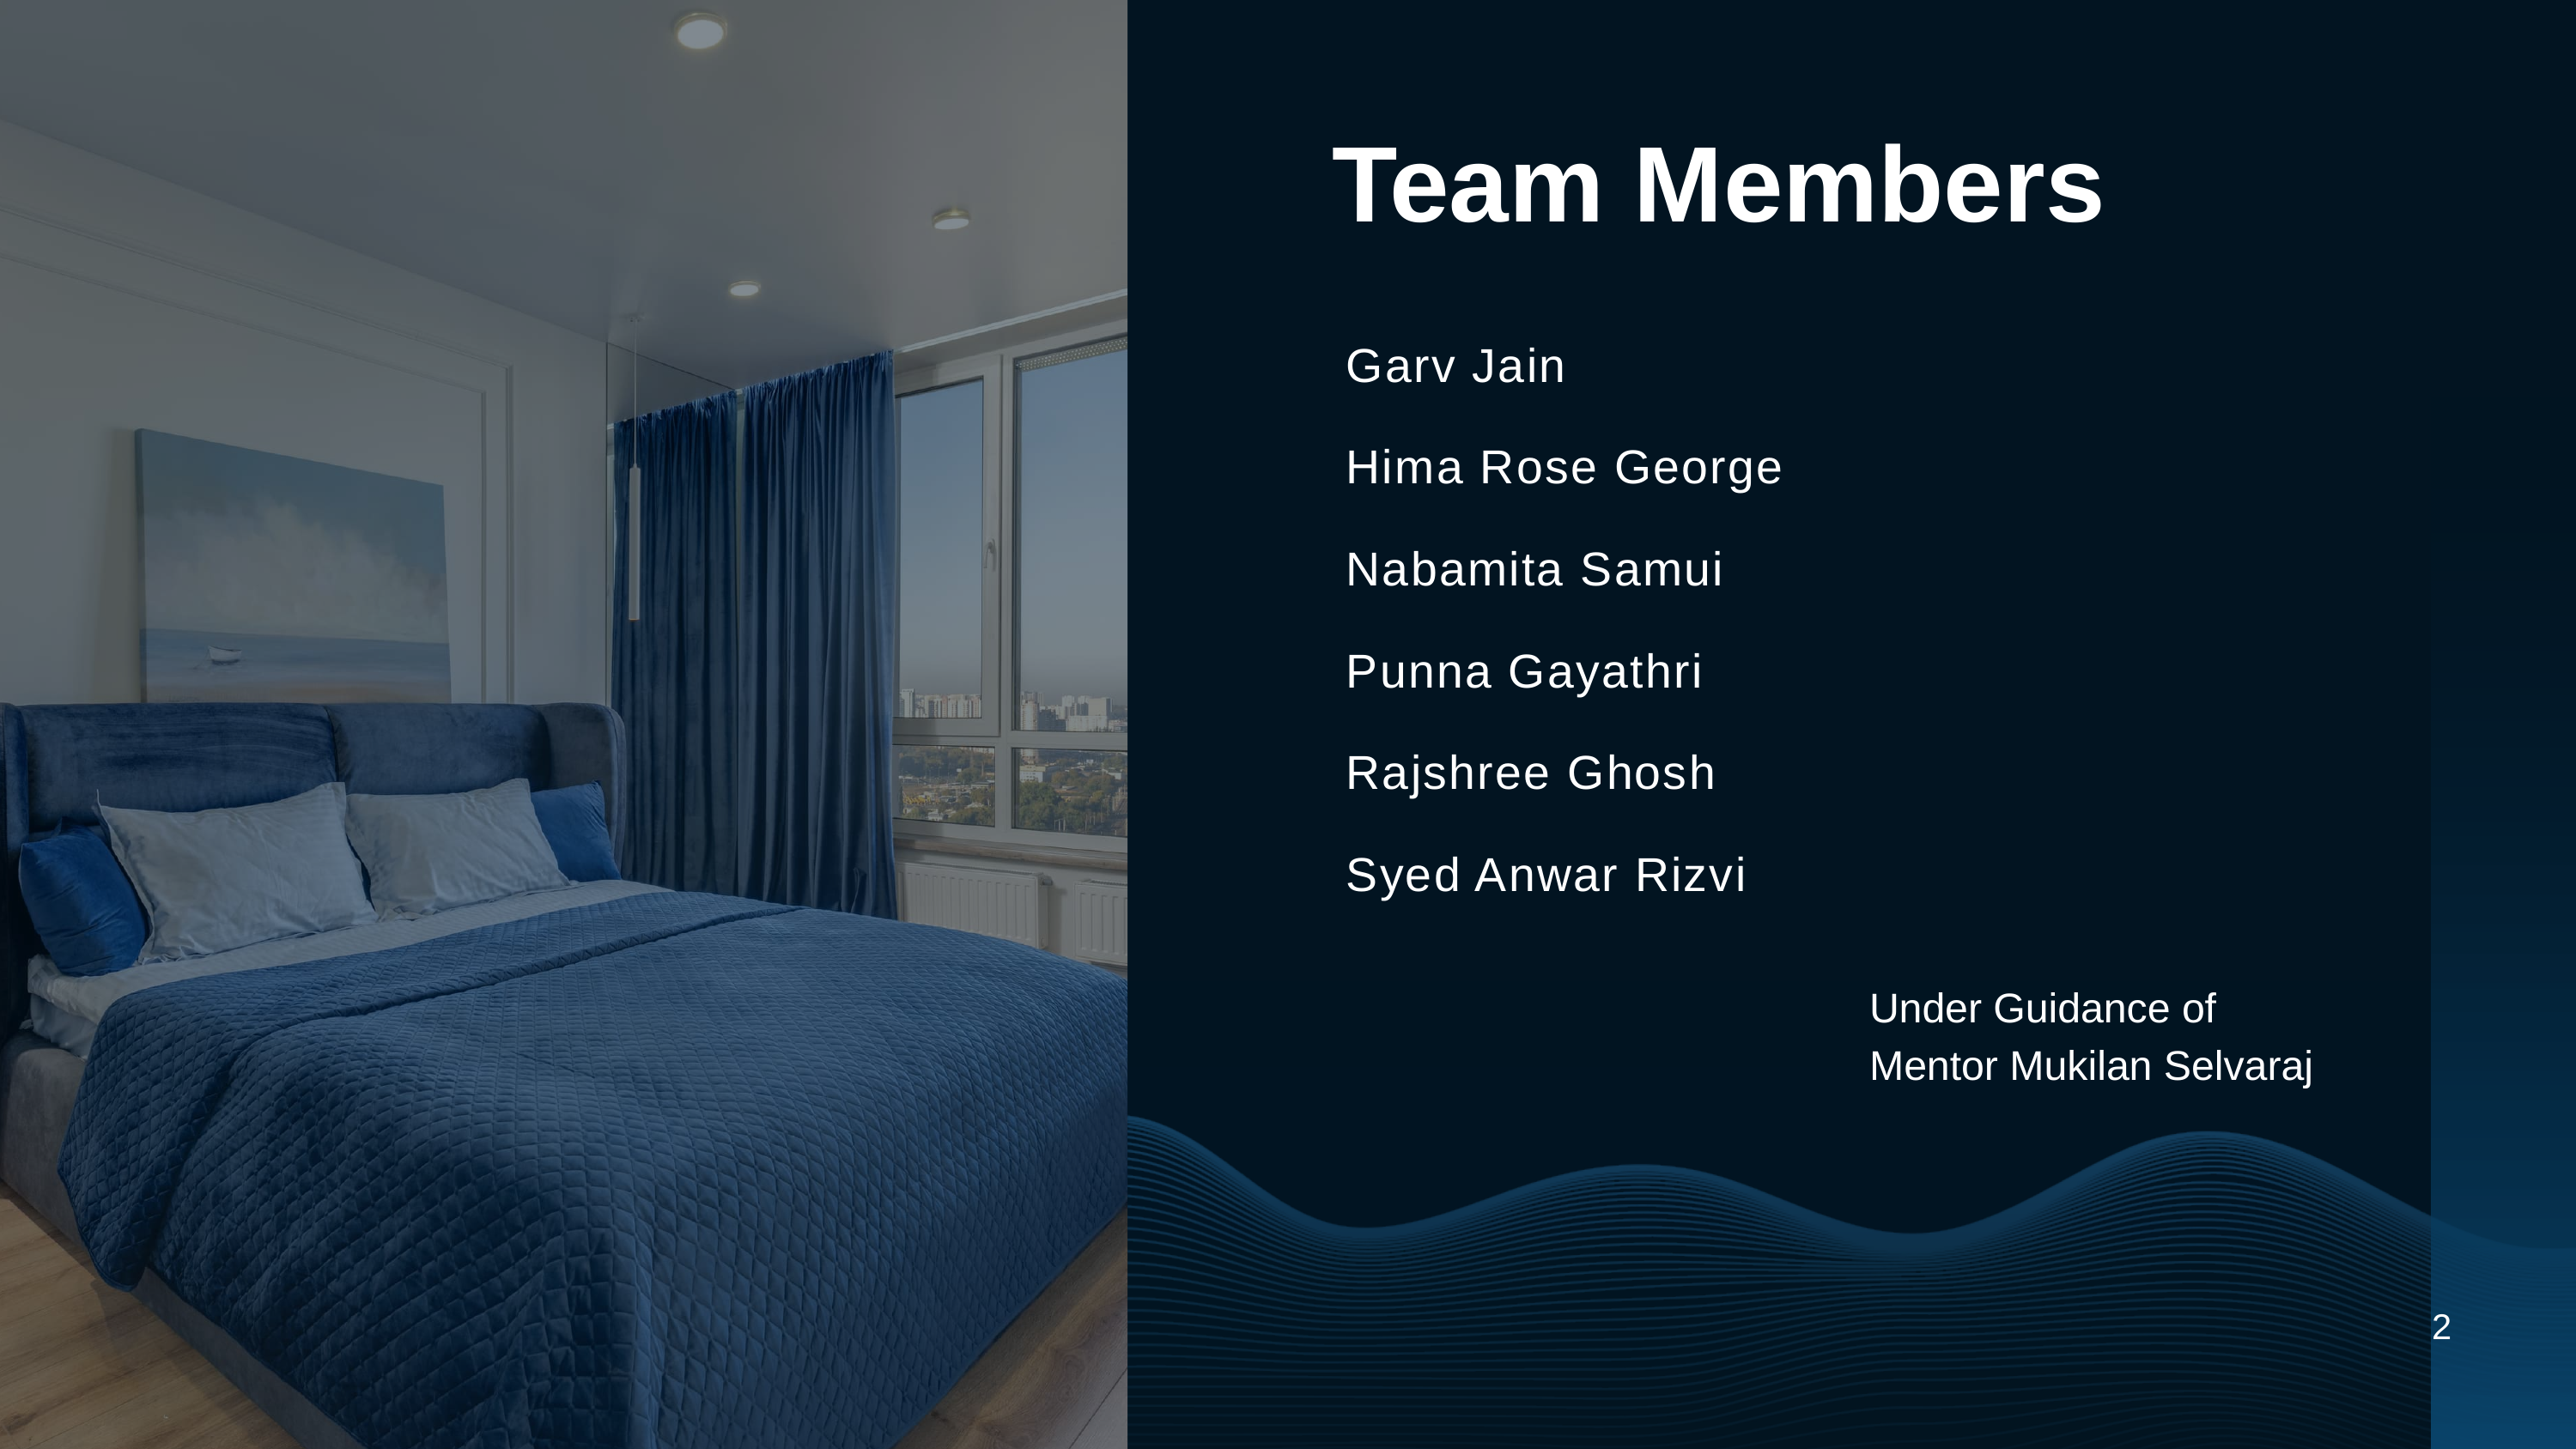

Team Members
Garv Jain
Hima Rose George
Nabamita Samui
Punna Gayathri
Rajshree Ghosh
Syed Anwar Rizvi

Under Guidance of
Mentor Mukilan Selvaraj

2